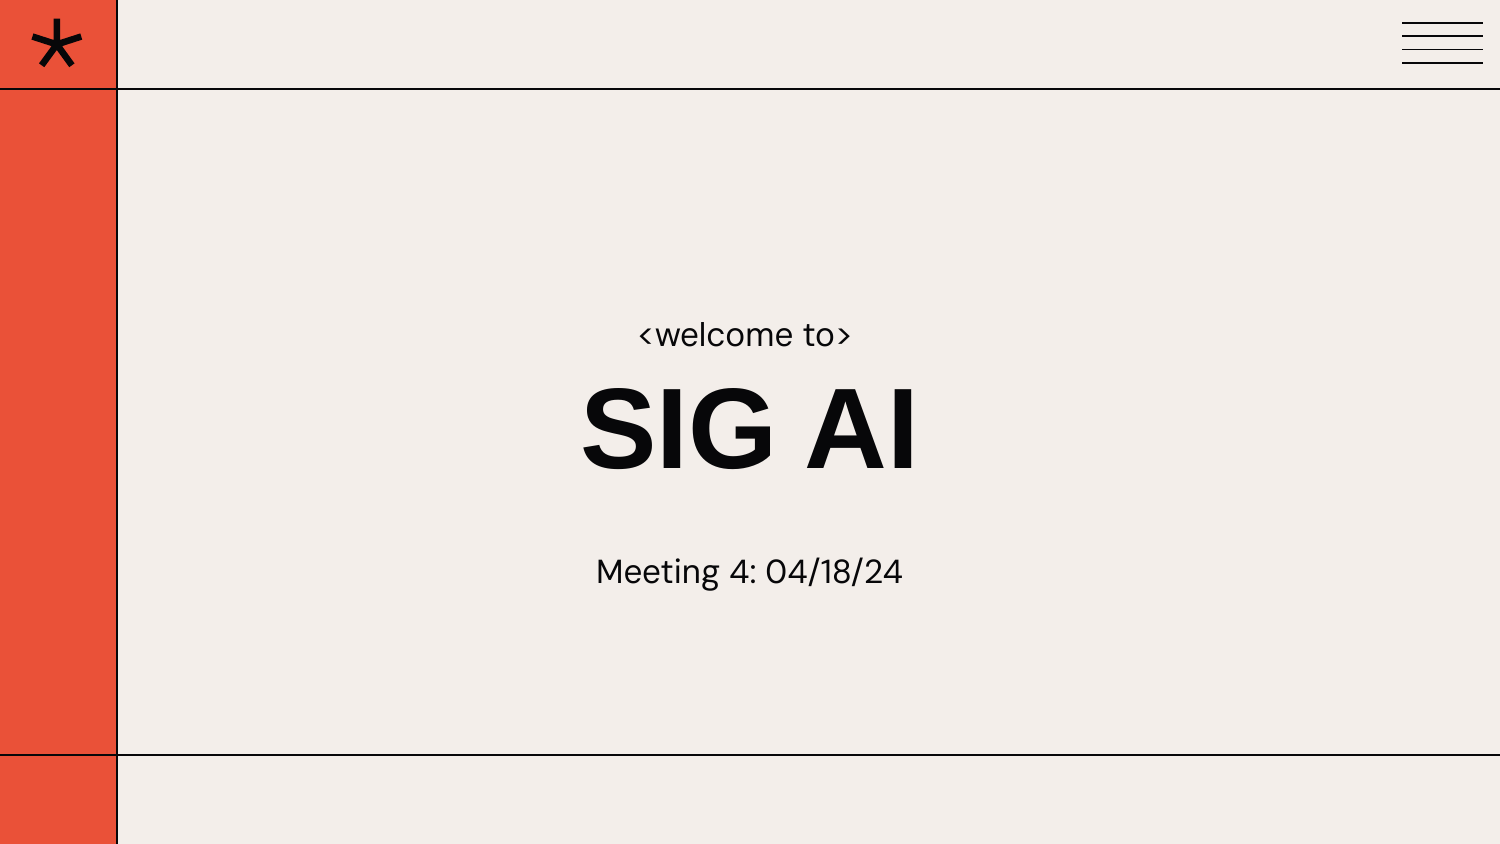

# SIG AI
<welcome to>
Meeting 4: 04/18/24